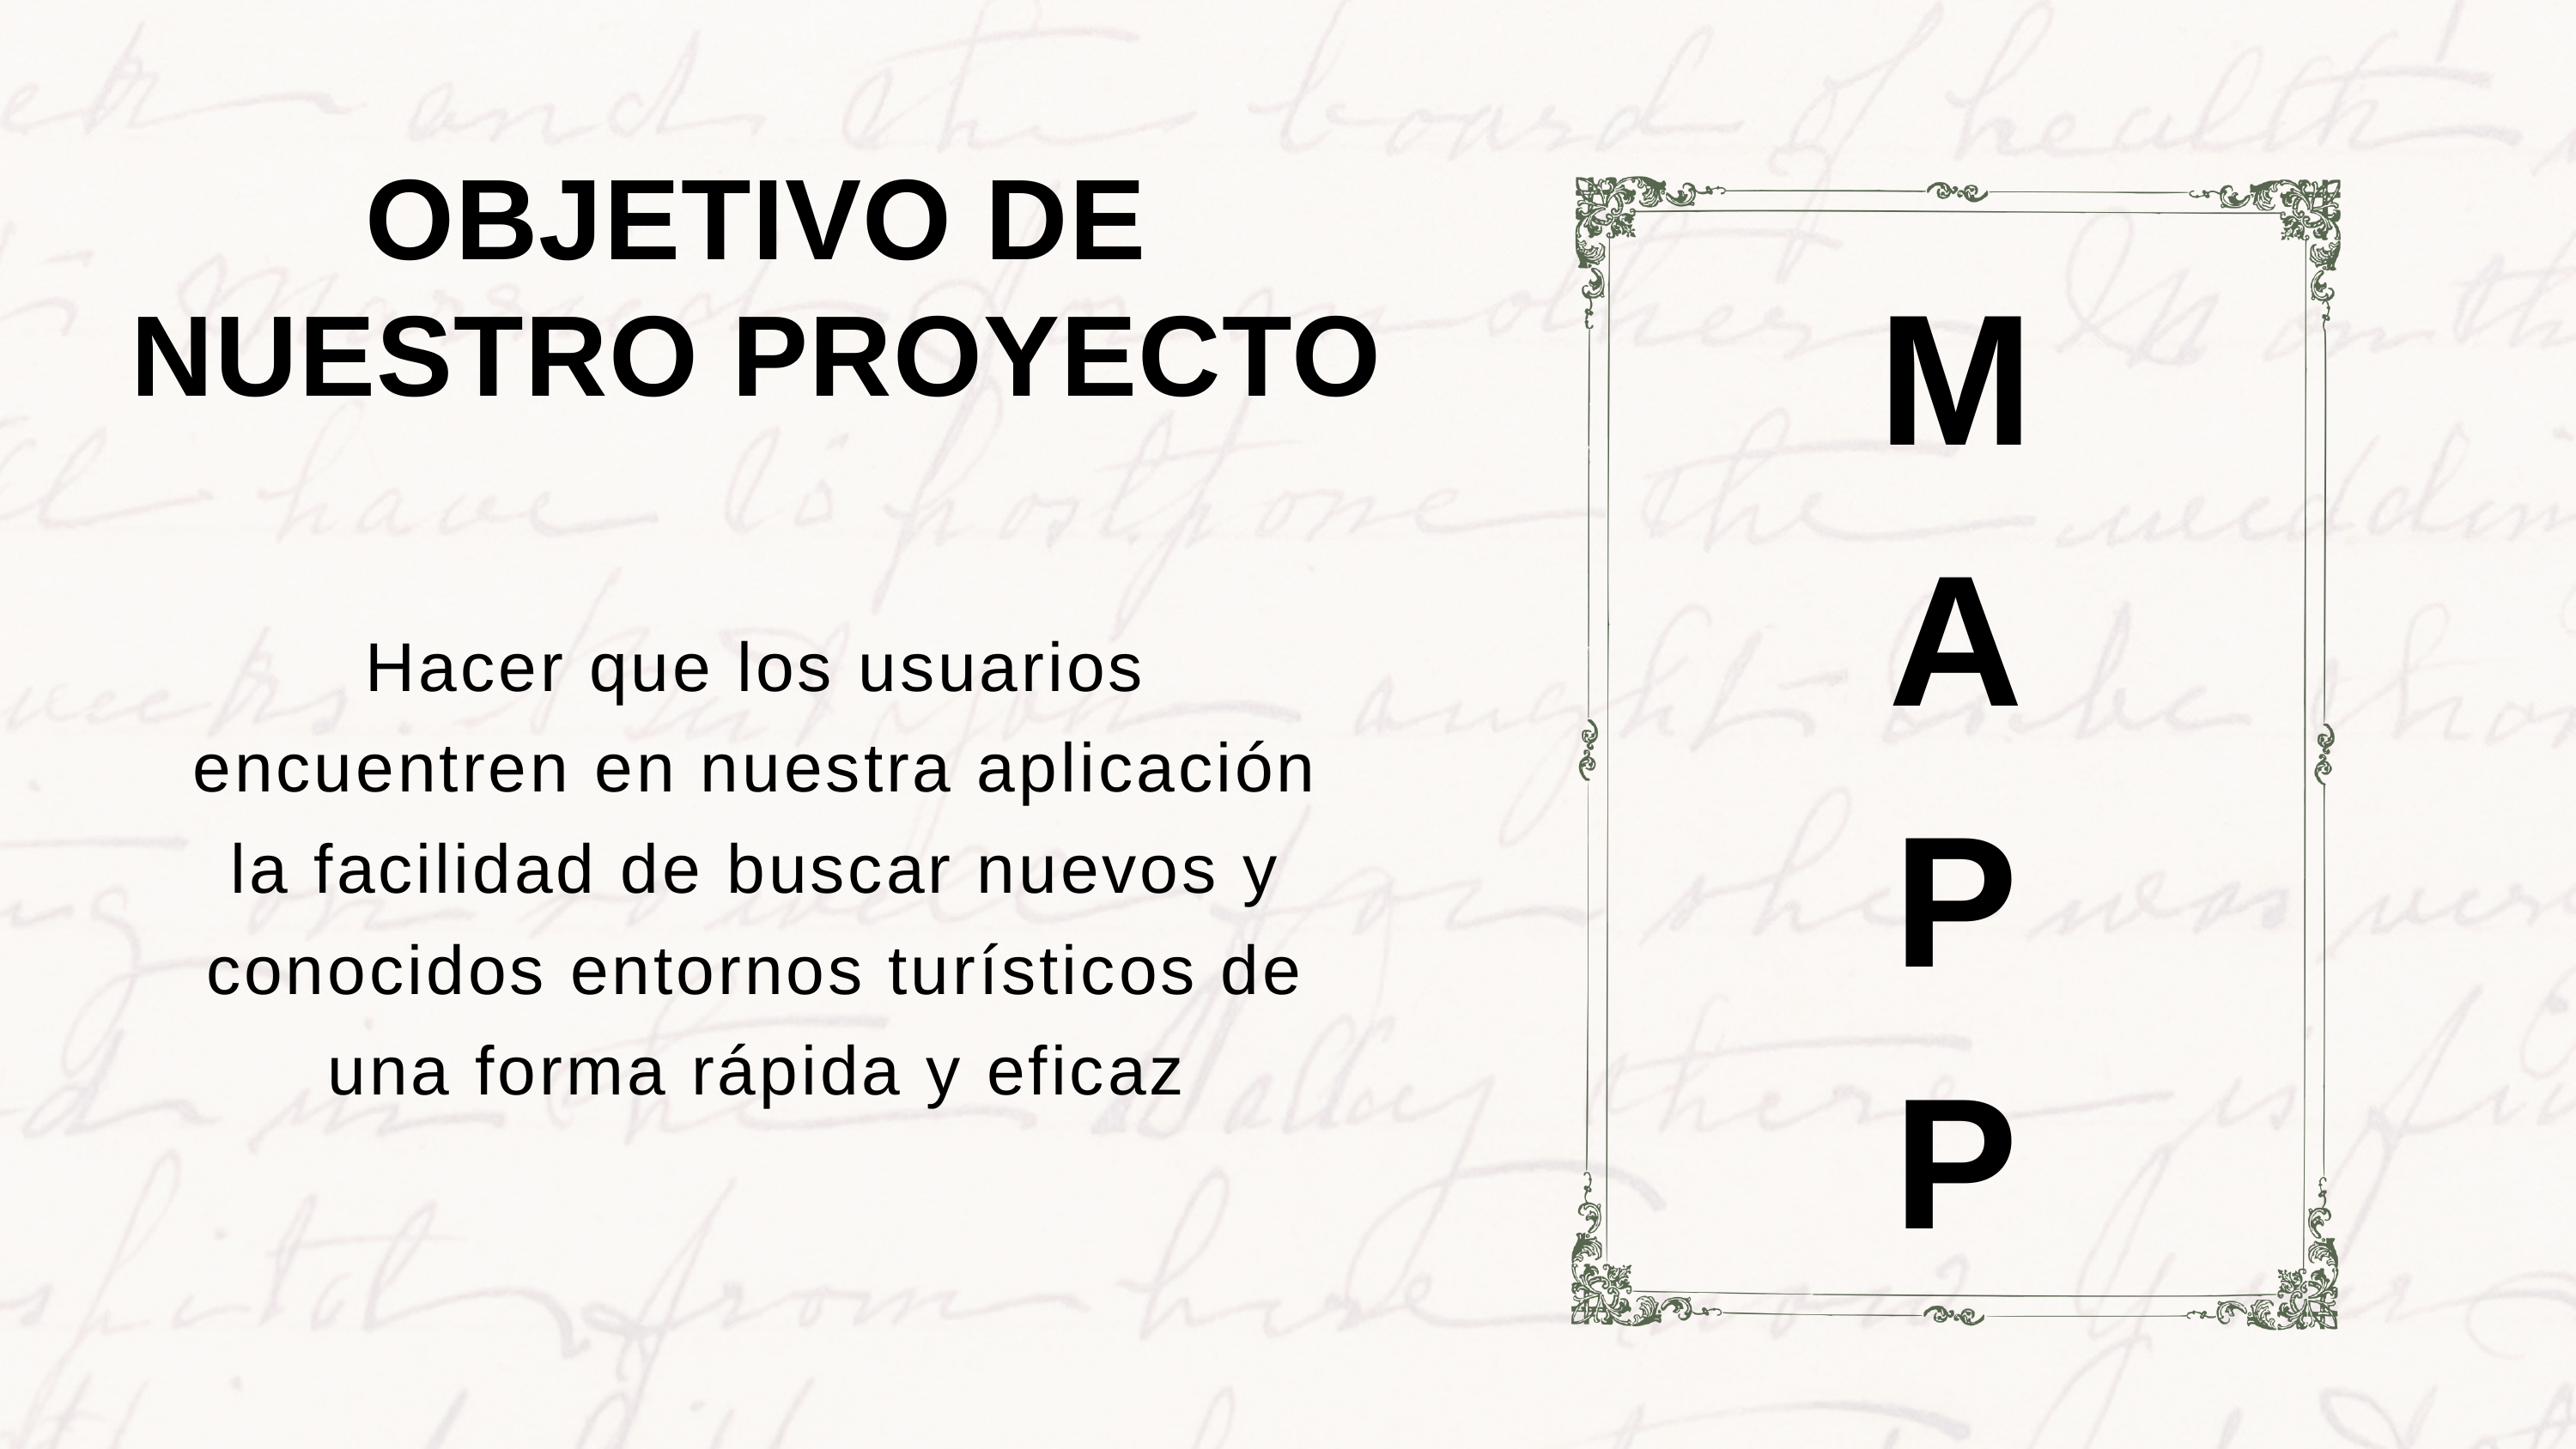

OBJETIVO DE NUESTRO PROYECTO

M
A
P
P
Hacer que los usuarios encuentren en nuestra aplicación la facilidad de buscar nuevos y conocidos entornos turísticos de una forma rápida y eficaz